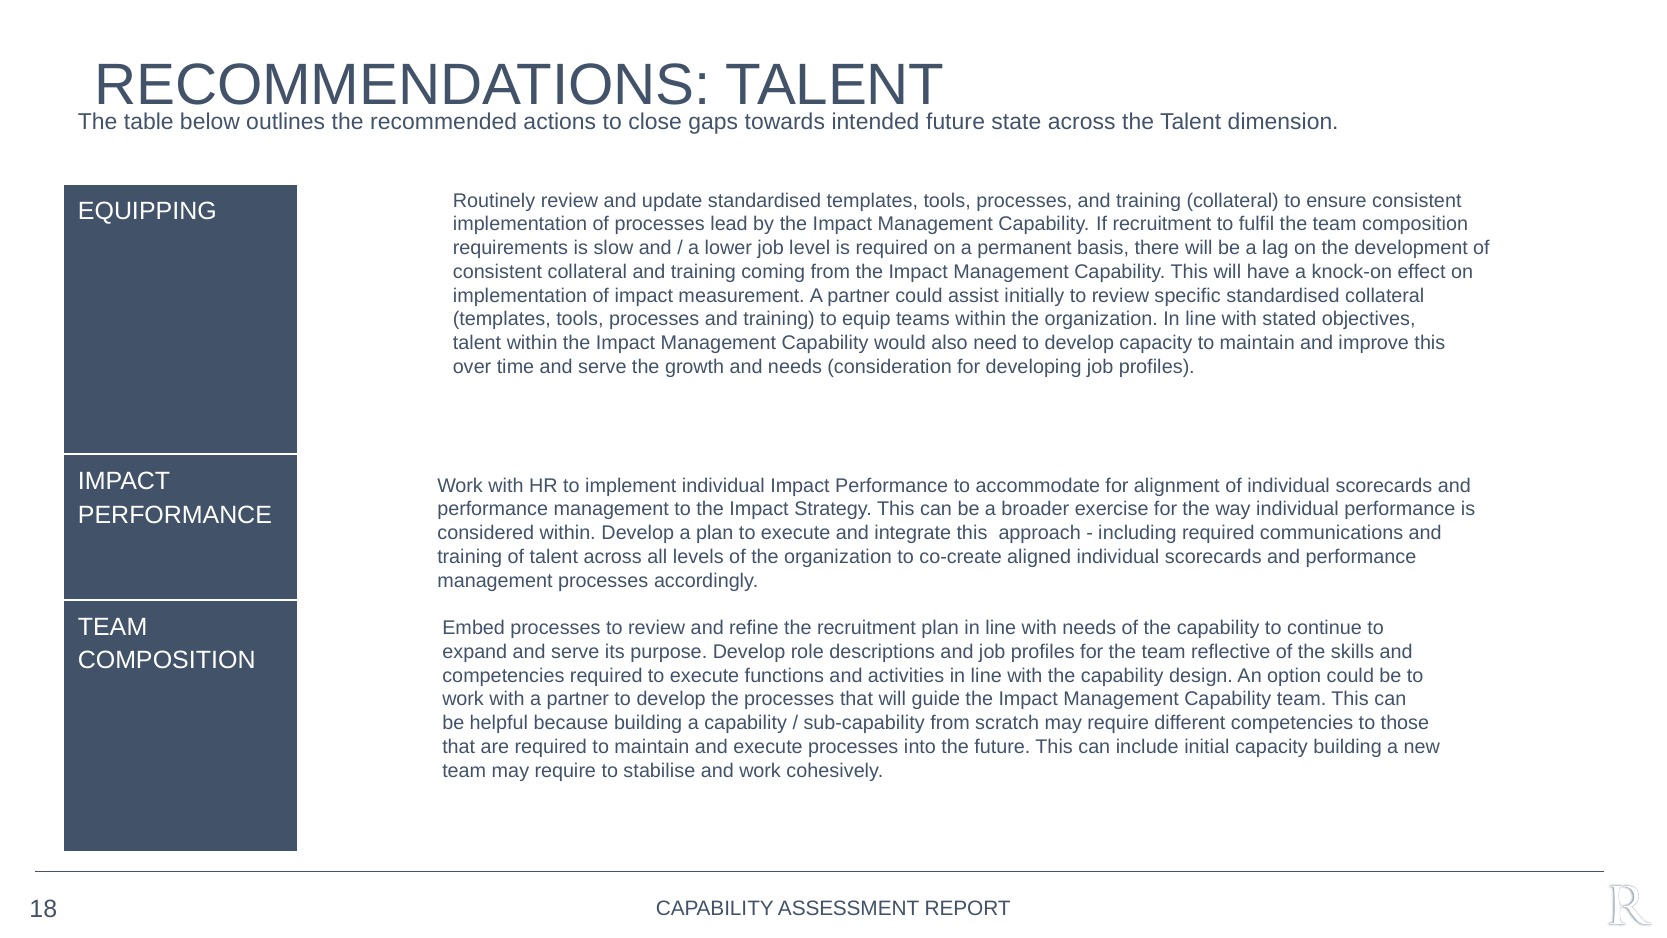

# Recommendations: TALENT
The table below outlines the recommended actions to close gaps towards intended future state across the Talent dimension.
Routinely review and update standardised templates, tools, processes, and training (collateral) to ensure consistent
implementation of processes lead by the Impact Management Capability.​ If recruitment to fulfil the team composition
requirements is slow and / a lower job level is required on a permanent basis, there will be a lag on the development of
consistent collateral and training coming from the Impact Management Capability. This will have a knock-on effect on
implementation of impact measurement. ​A partner could assist initially to review specific standardised collateral
(templates, tools, processes and training) to equip teams within the organization. In line with stated objectives,
talent within the Impact Management Capability would also need to develop capacity to maintain and improve this
over time and serve the growth and needs (consideration for developing job profiles).
| EQUIPPING |  |
| --- | --- |
| IMPACT PERFORMANCE |  |
| TEAM COMPOSITION |  |
Work with HR to implement individual Impact Performance to accommodate for alignment of individual scorecards and
performance management to the Impact Strategy. This can be a broader exercise for the way individual performance is
considered within.​ Develop a plan to execute and integrate this  approach - including required communications and
training of talent across all levels of the organization to co-create aligned individual scorecards and performance
management processes accordingly.
Embed processes to review and refine the recruitment plan in line with needs of the capability to continue to
expand and serve its purpose. Develop role descriptions and job profiles for the team reflective of the skills and
competencies required to execute functions and activities in line with the capability design. An option could be to
work with a partner to develop the processes that will guide the Impact Management Capability team. This can
be helpful because building a capability / sub-capability from scratch may require different competencies to those
that are required to maintain and execute processes into the future. This can include initial capacity building a new
team may require to stabilise and work cohesively. ​
18
Capability ASSESSMENT Report